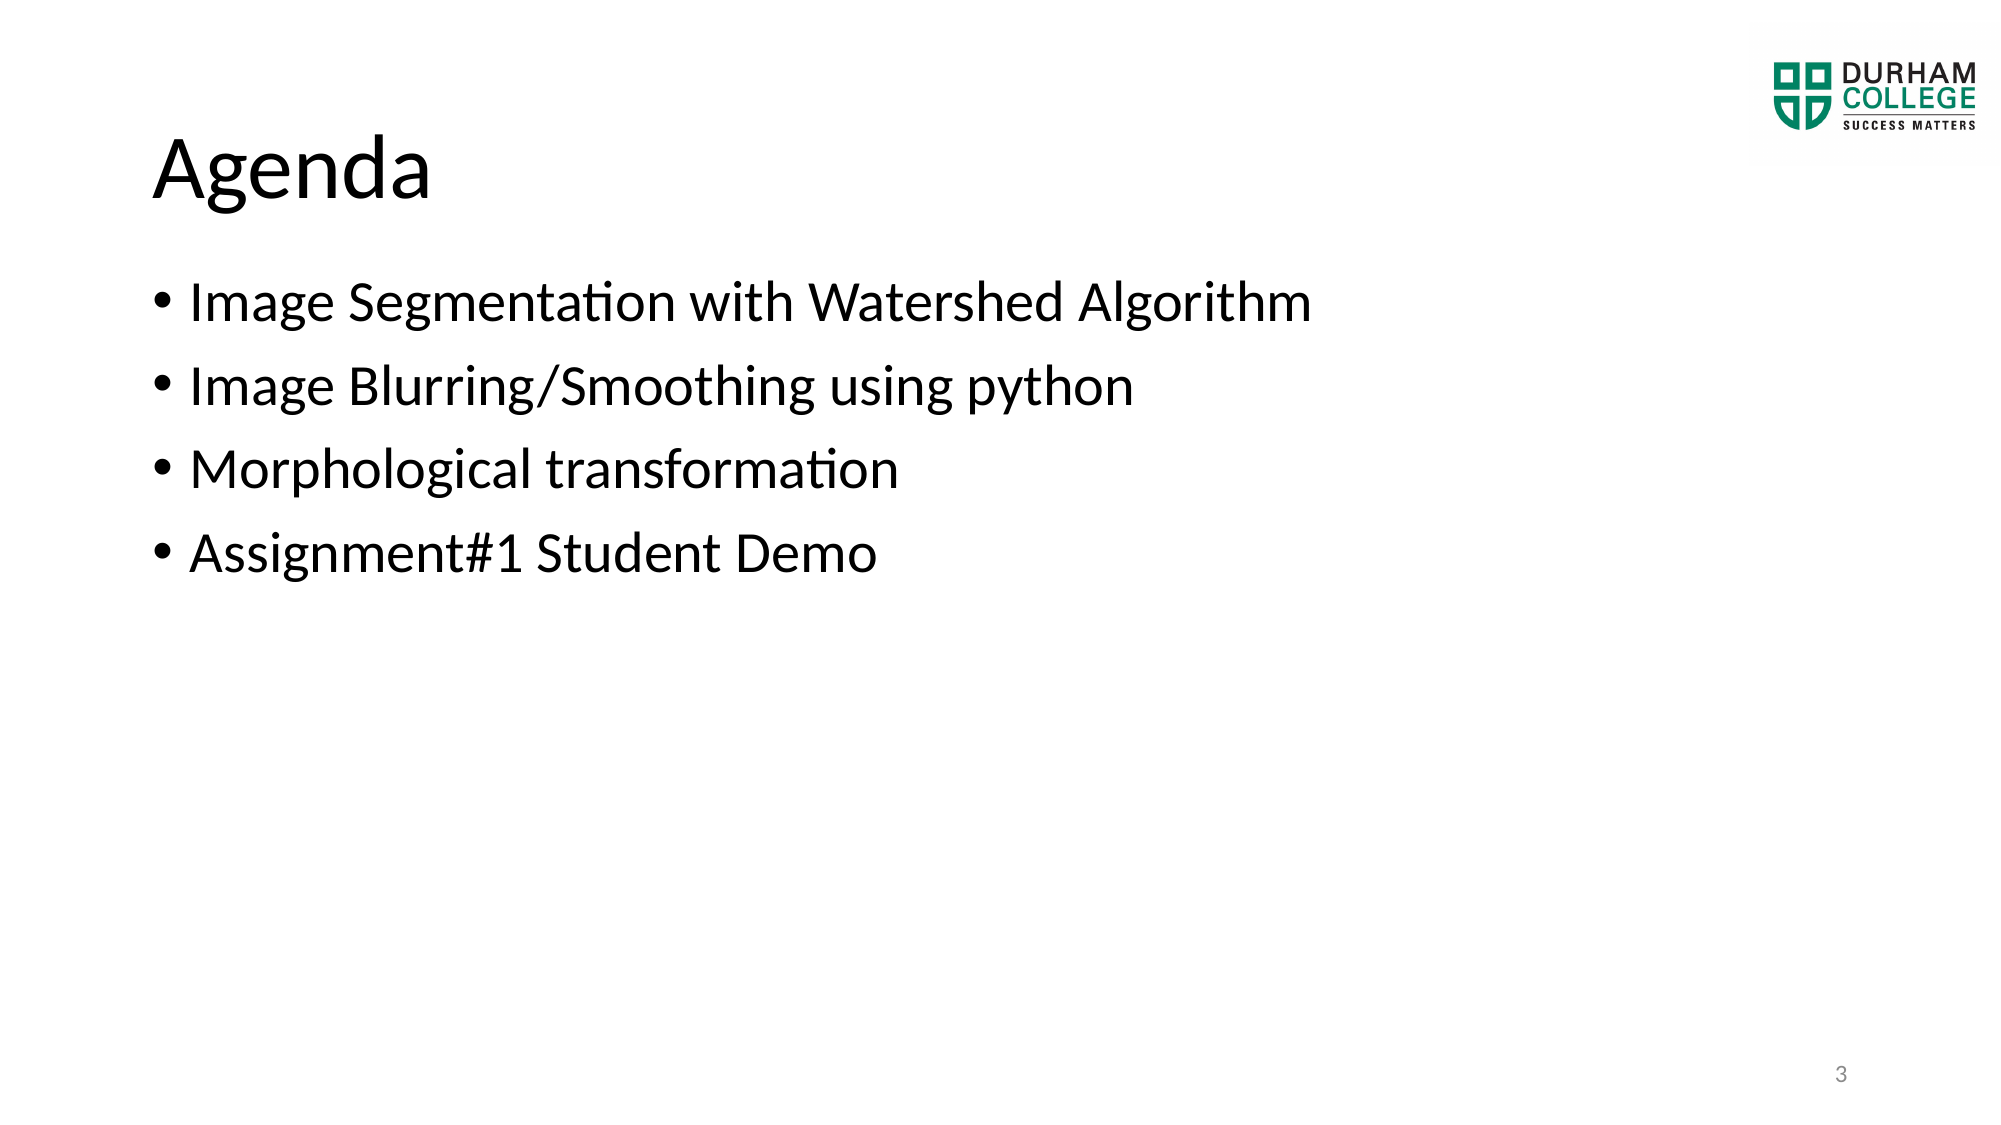

# Agenda
Image Segmentation with Watershed Algorithm
Image Blurring/Smoothing using python
Morphological transformation
Assignment#1 Student Demo
3